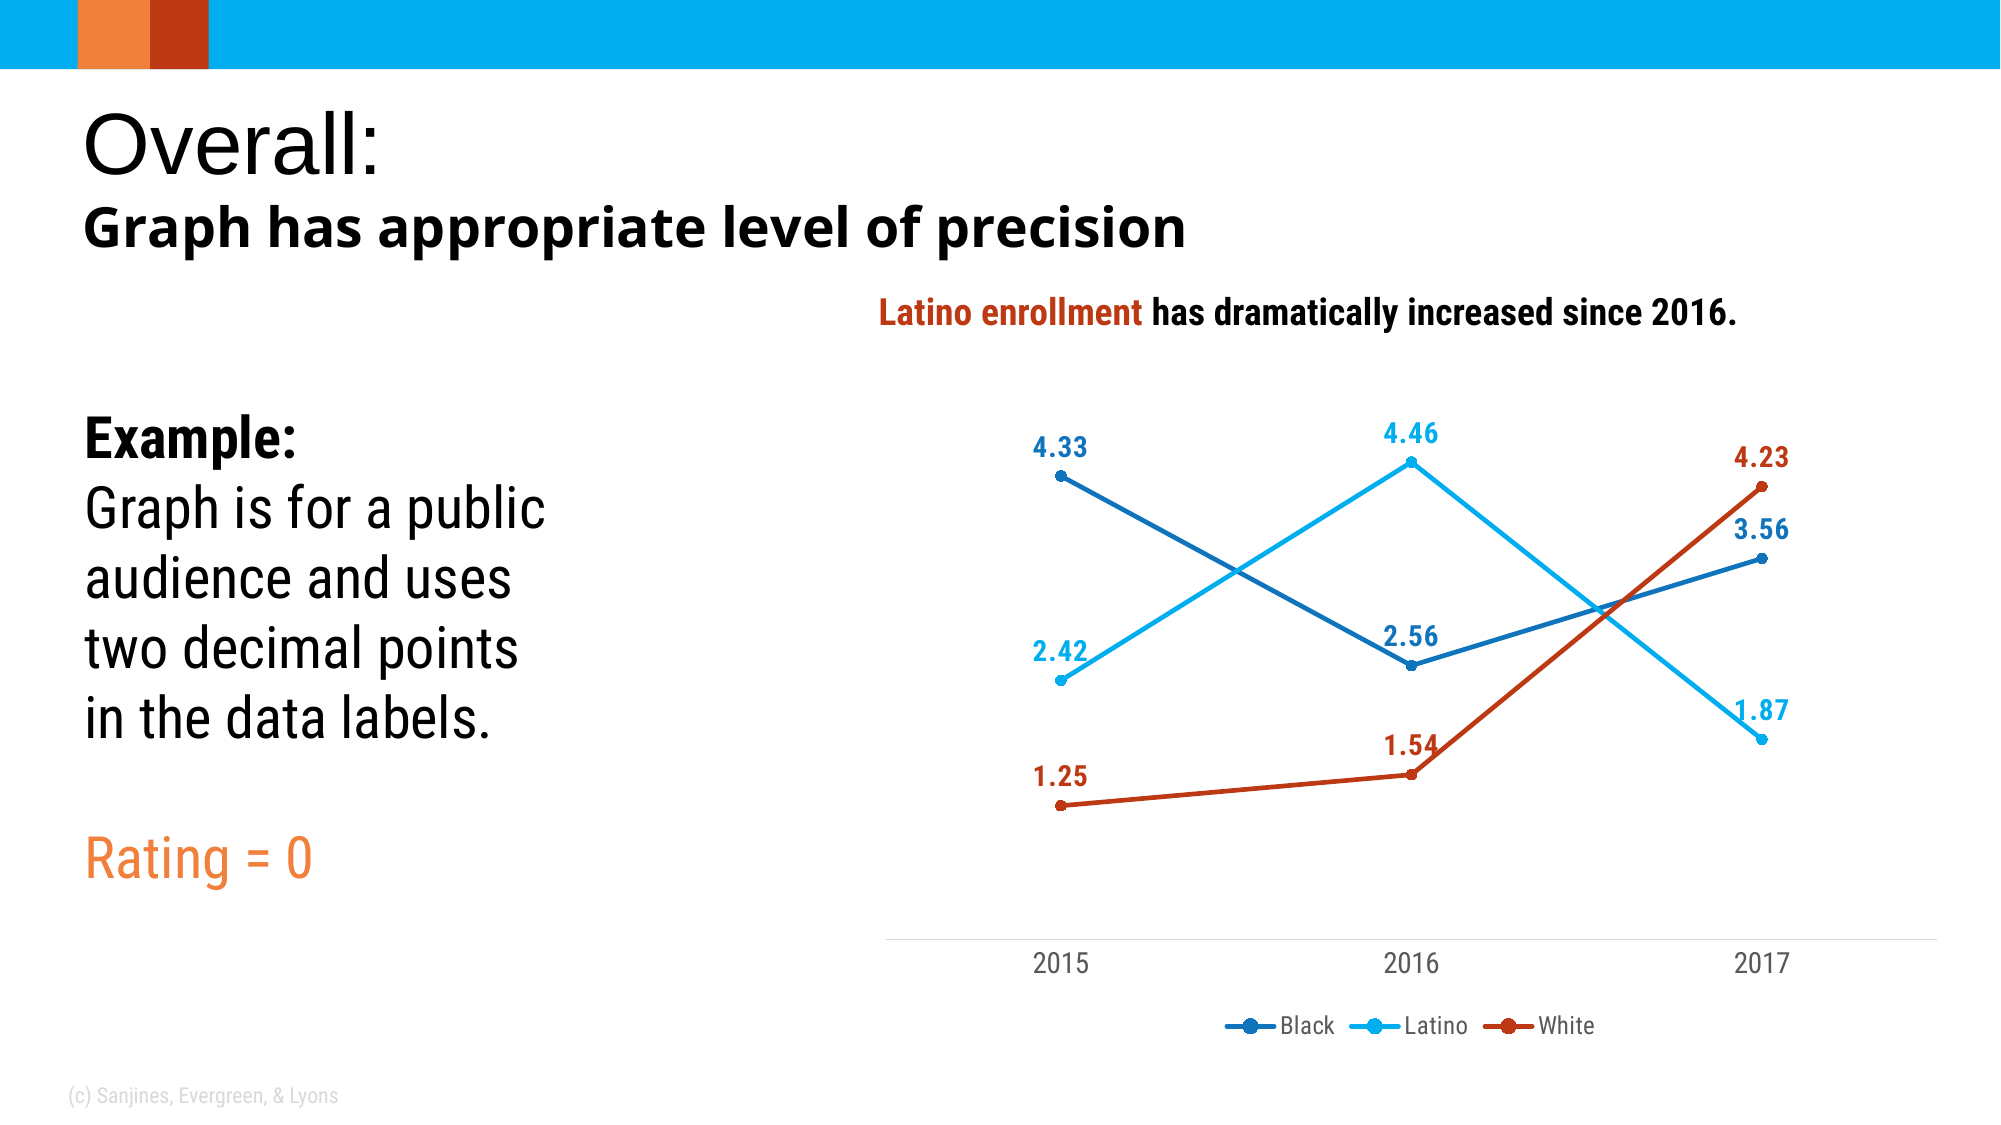

Overall:
Graph has appropriate level of precision
Latino enrollment has dramatically increased since 2016.

### Chart

| Category | Black | Latino | White |
|---|---|---|---|
| 2015 | 4.33 | 2.42 | 1.25 |
| 2016 | 2.56 | 4.46 | 1.54 |
| 2017 | 3.56 | 1.87 | 4.23 |
Example:
Graph is for a public audience and uses two decimal points in the data labels.

Rating = 0
(c) Sanjines, Evergreen, & Lyons